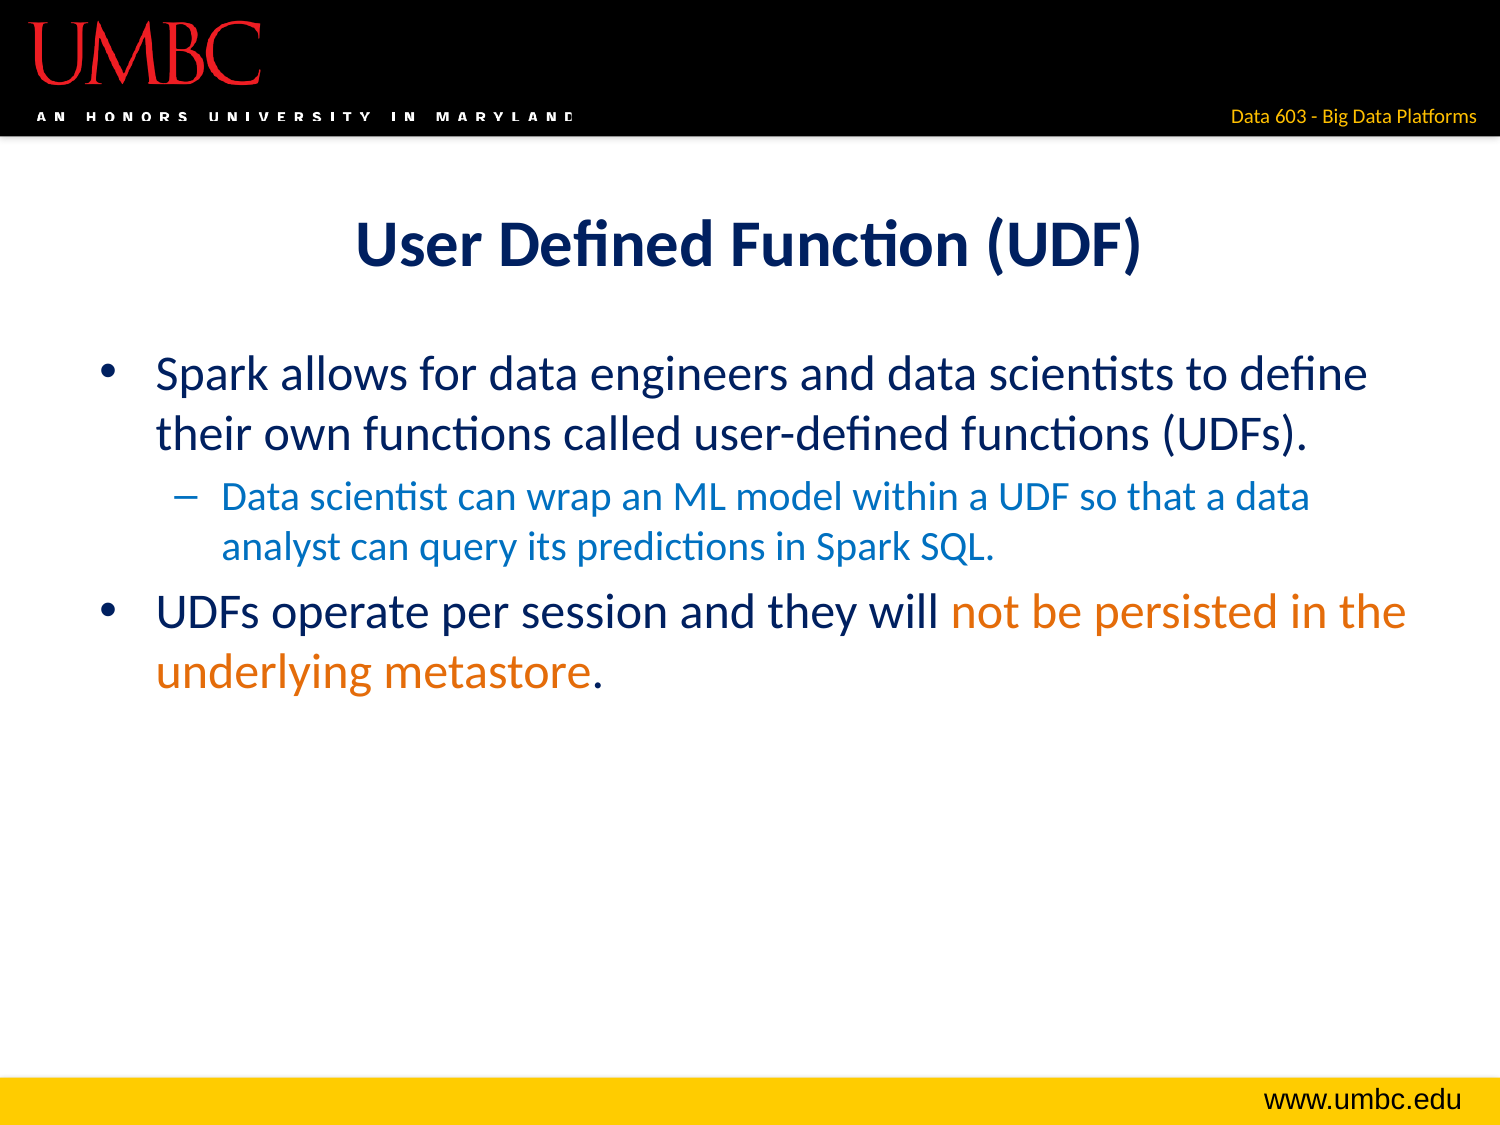

# User Defined Function (UDF)
Spark allows for data engineers and data scientists to define their own functions called user-defined functions (UDFs).
Data scientist can wrap an ML model within a UDF so that a data analyst can query its predictions in Spark SQL.
UDFs operate per session and they will not be persisted in the underlying metastore.